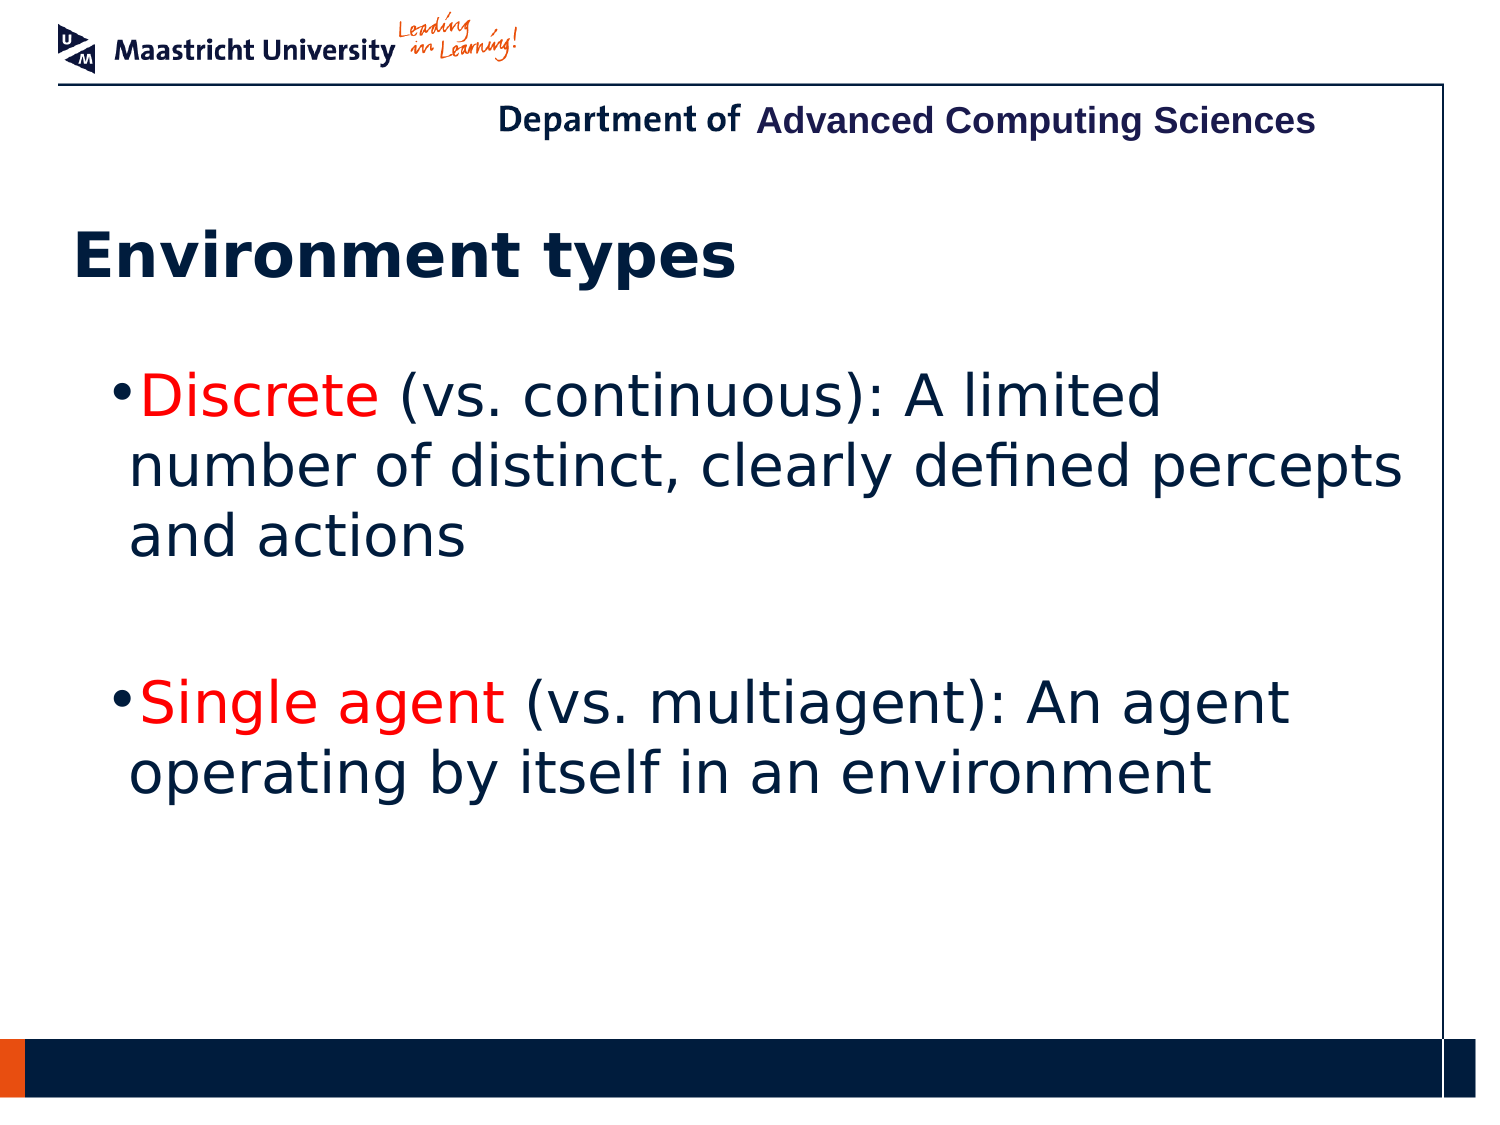

# Environment types
Discrete (vs. continuous): A limited number of distinct, clearly defined percepts and actions

Single agent (vs. multiagent): An agent operating by itself in an environment